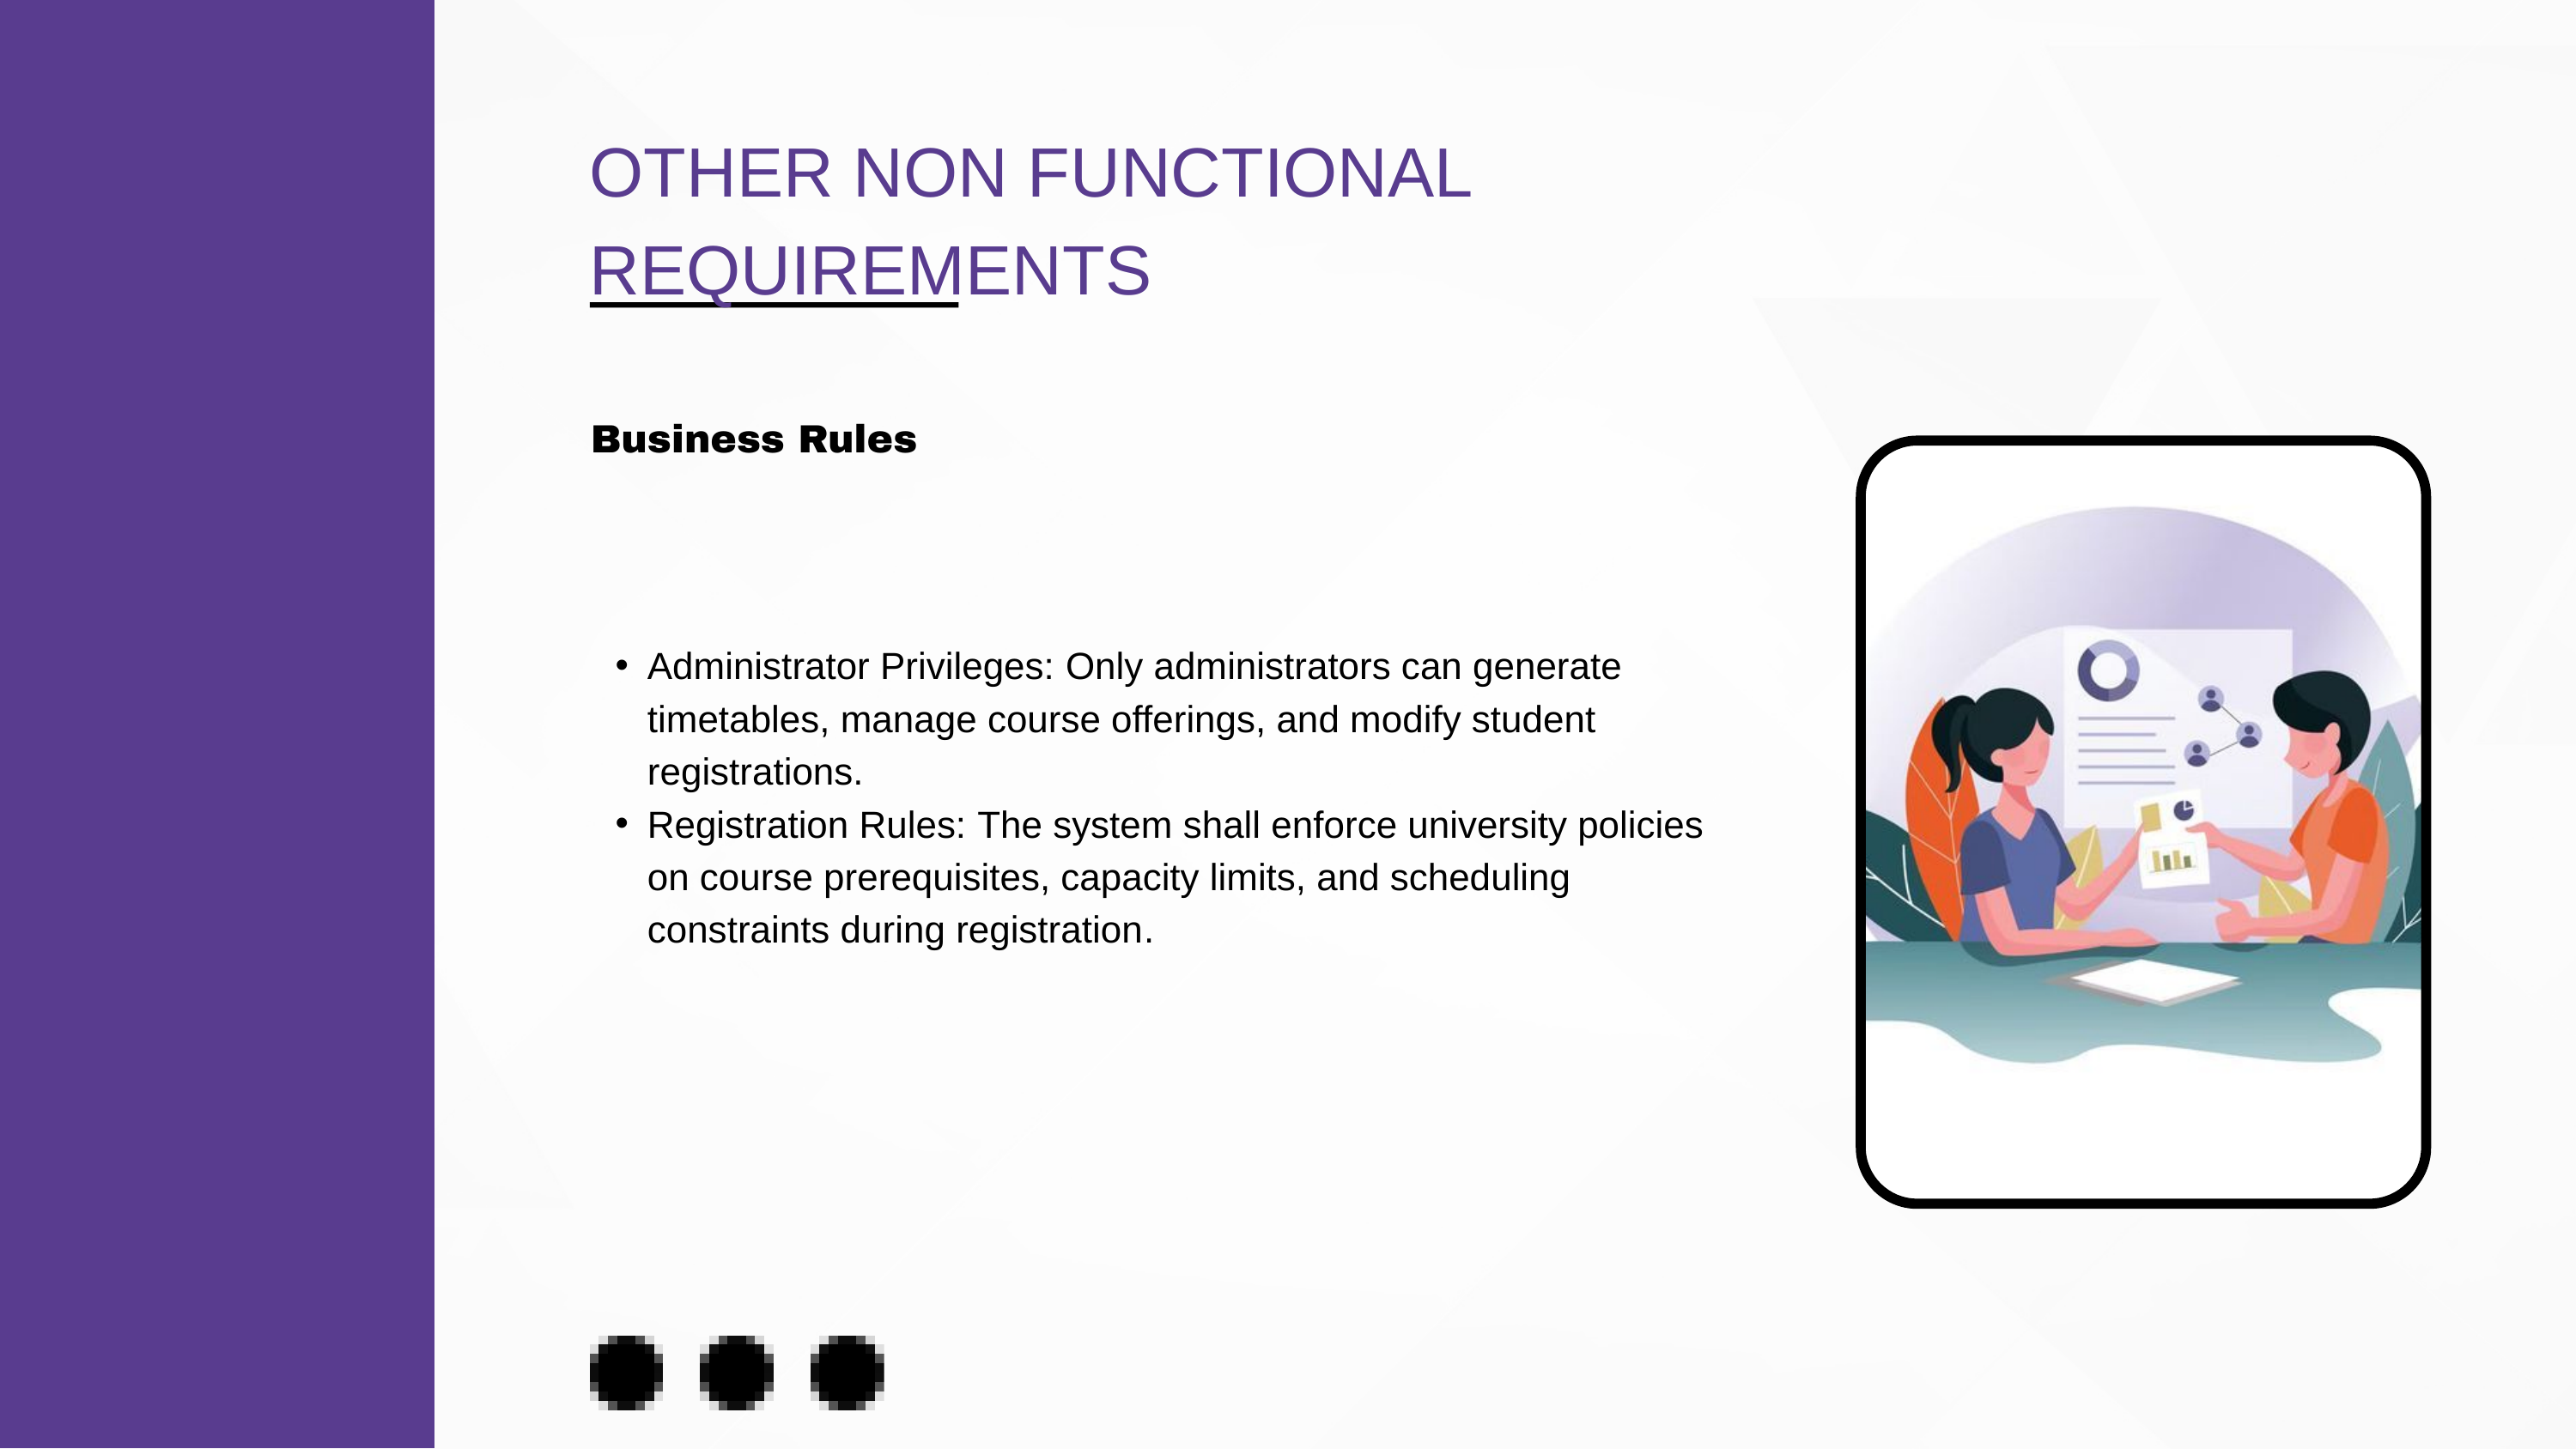

OTHER NON FUNCTIONAL REQUIREMENTS

Business Rules

Administrator Privileges: Only administrators can generate timetables, manage course offerings, and modify student registrations.
Registration Rules: The system shall enforce university policies on course prerequisites, capacity limits, and scheduling constraints during registration.